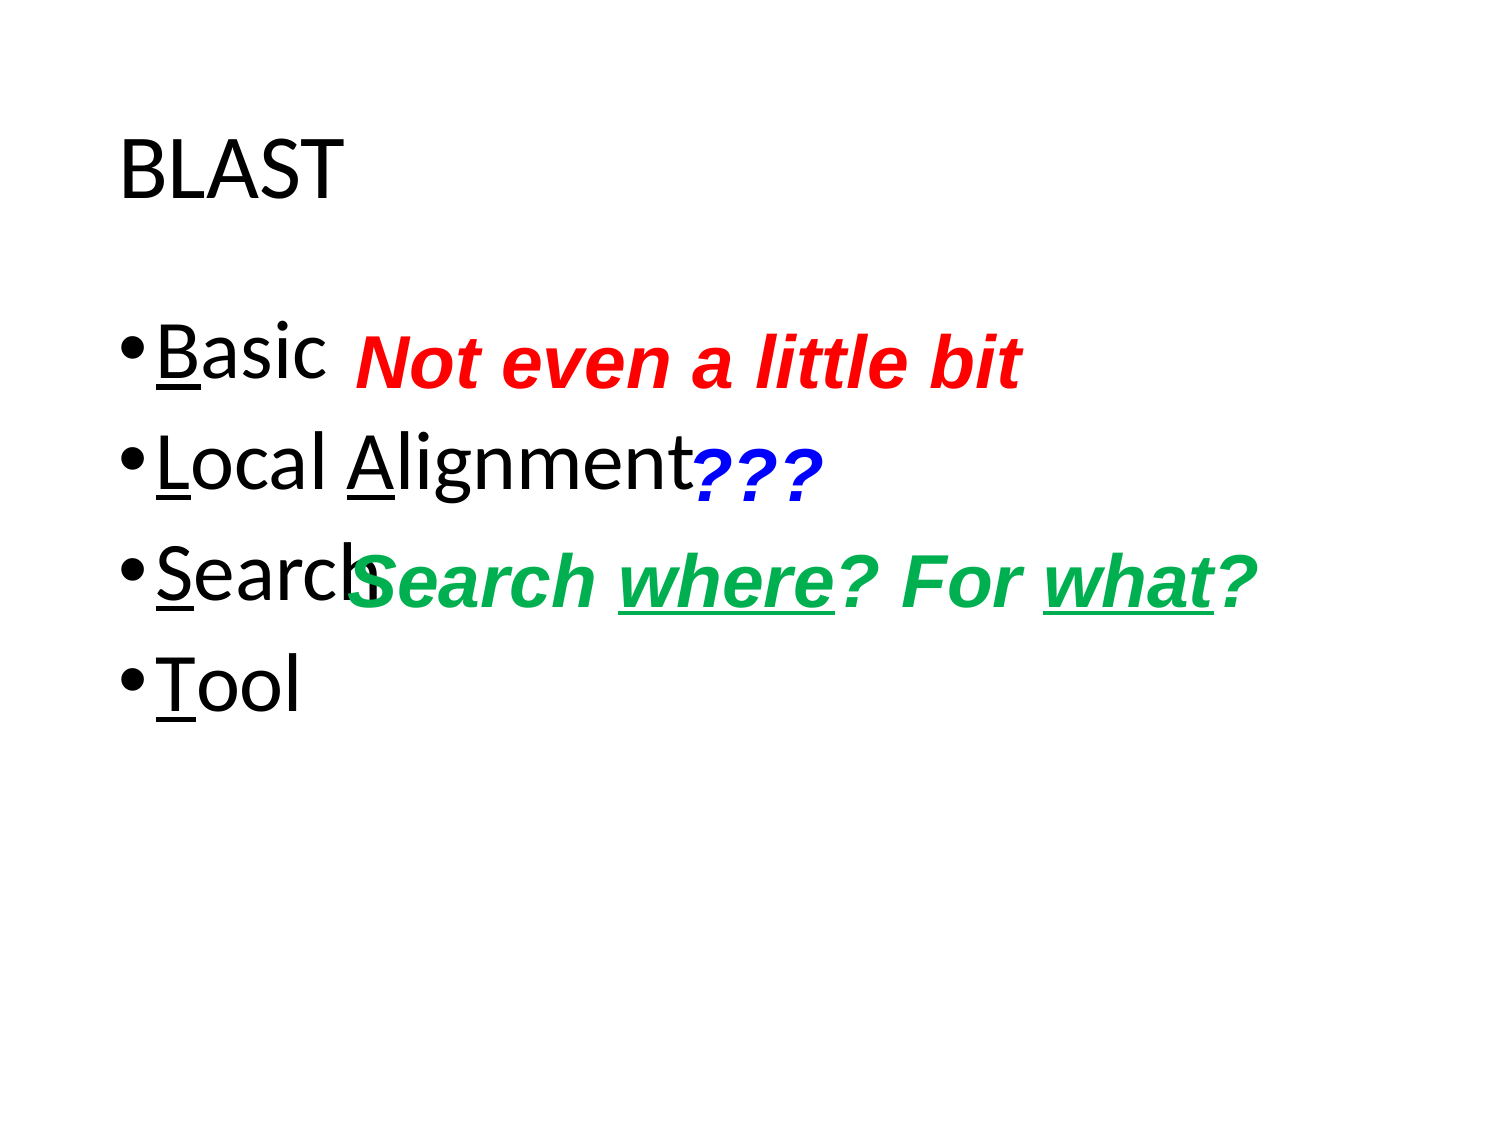

# BLAST
Basic
Local Alignment
Search
Tool
Not even a little bit
???
Search where? For what?